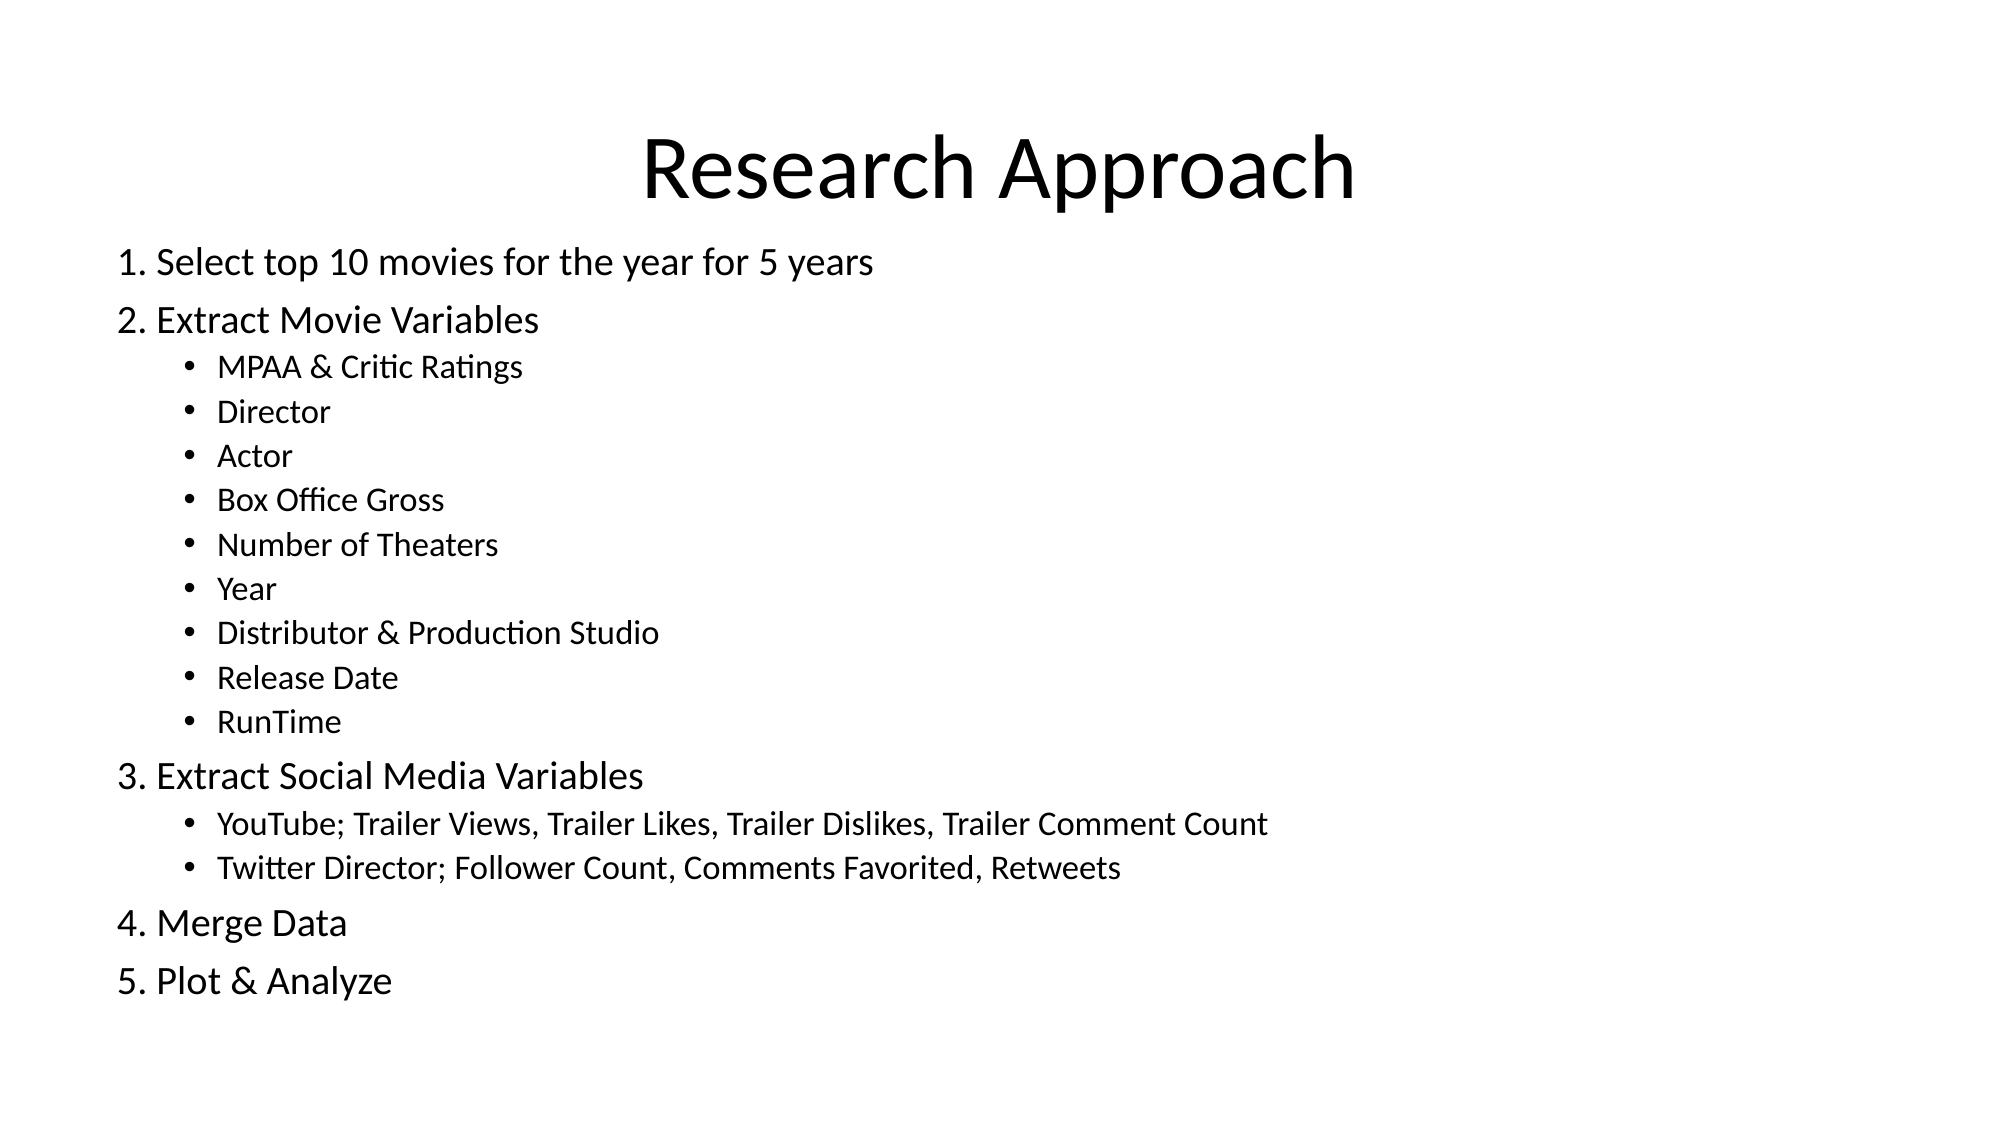

# Research Approach
1. Select top 10 movies for the year for 5 years
2. Extract Movie Variables
MPAA & Critic Ratings
Director
Actor
Box Office Gross
Number of Theaters
Year
Distributor & Production Studio
Release Date
RunTime
3. Extract Social Media Variables
YouTube; Trailer Views, Trailer Likes, Trailer Dislikes, Trailer Comment Count
Twitter Director; Follower Count, Comments Favorited, Retweets
4. Merge Data
5. Plot & Analyze